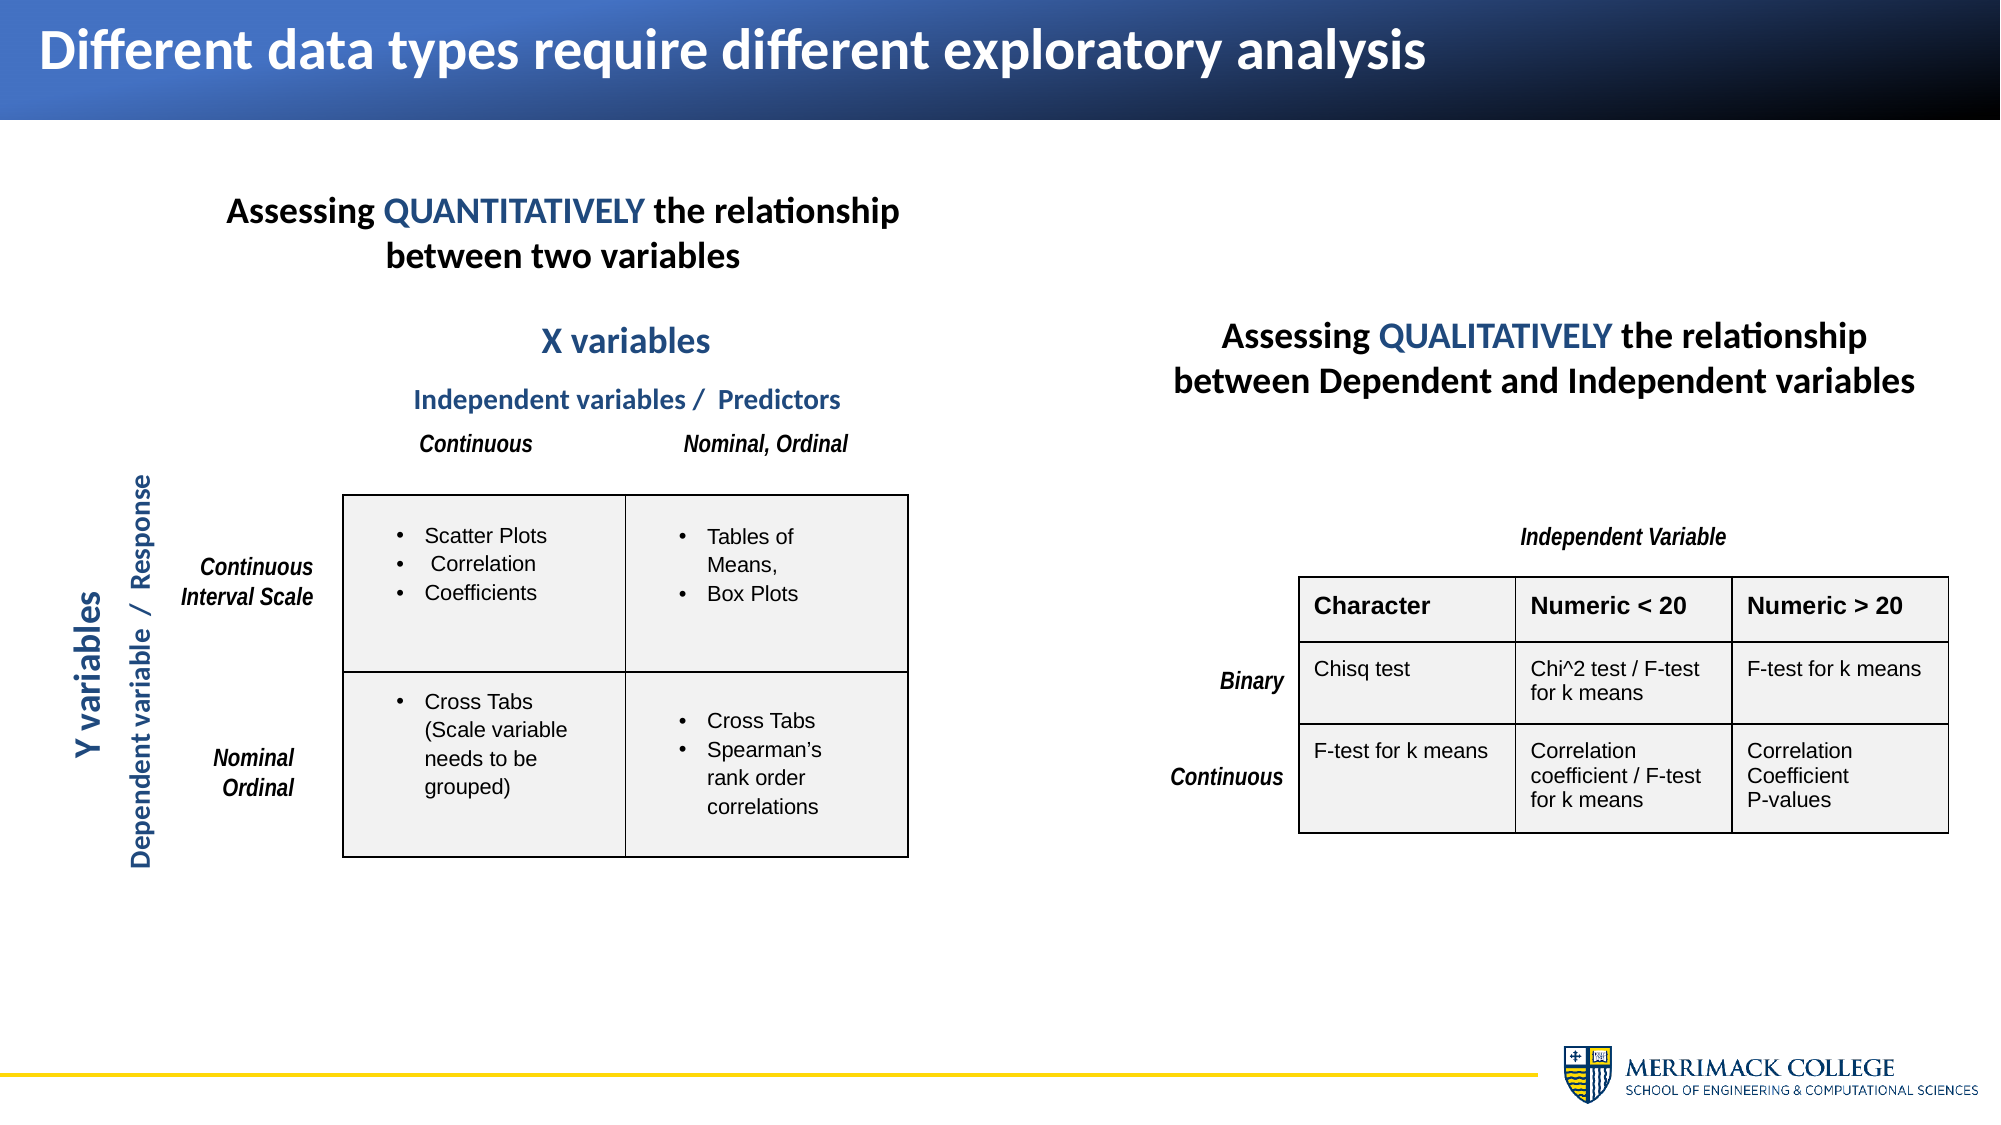

# Different data types require different exploratory analysis
Assessing QUANTITATIVELY the relationship between two variables
X variables
Assessing QUALITATIVELY the relationship between Dependent and Independent variables
Independent variables /  Predictors
Continuous  	                    Nominal, Ordinal
| Scatter Plots Correlation Coefficients | Tables of Means, Box Plots |
| --- | --- |
| Cross Tabs (Scale variable needs to be grouped) | Cross Tabs Spearman’s rank order correlations |
|  | Independent Variable |  |  |
| --- | --- | --- | --- |
|  | Character | Numeric < 20 | Numeric > 20 |
| Binary | Chisq test | Chi^2 test / F-test for k means | F-test for k means |
| Continuous | F-test for k means | Correlation coefficient / F-test for k means | Correlation Coefficient P-values |
Continuous Interval Scale

Nominal Ordinal
Y variables
 Dependent variable  /  Response